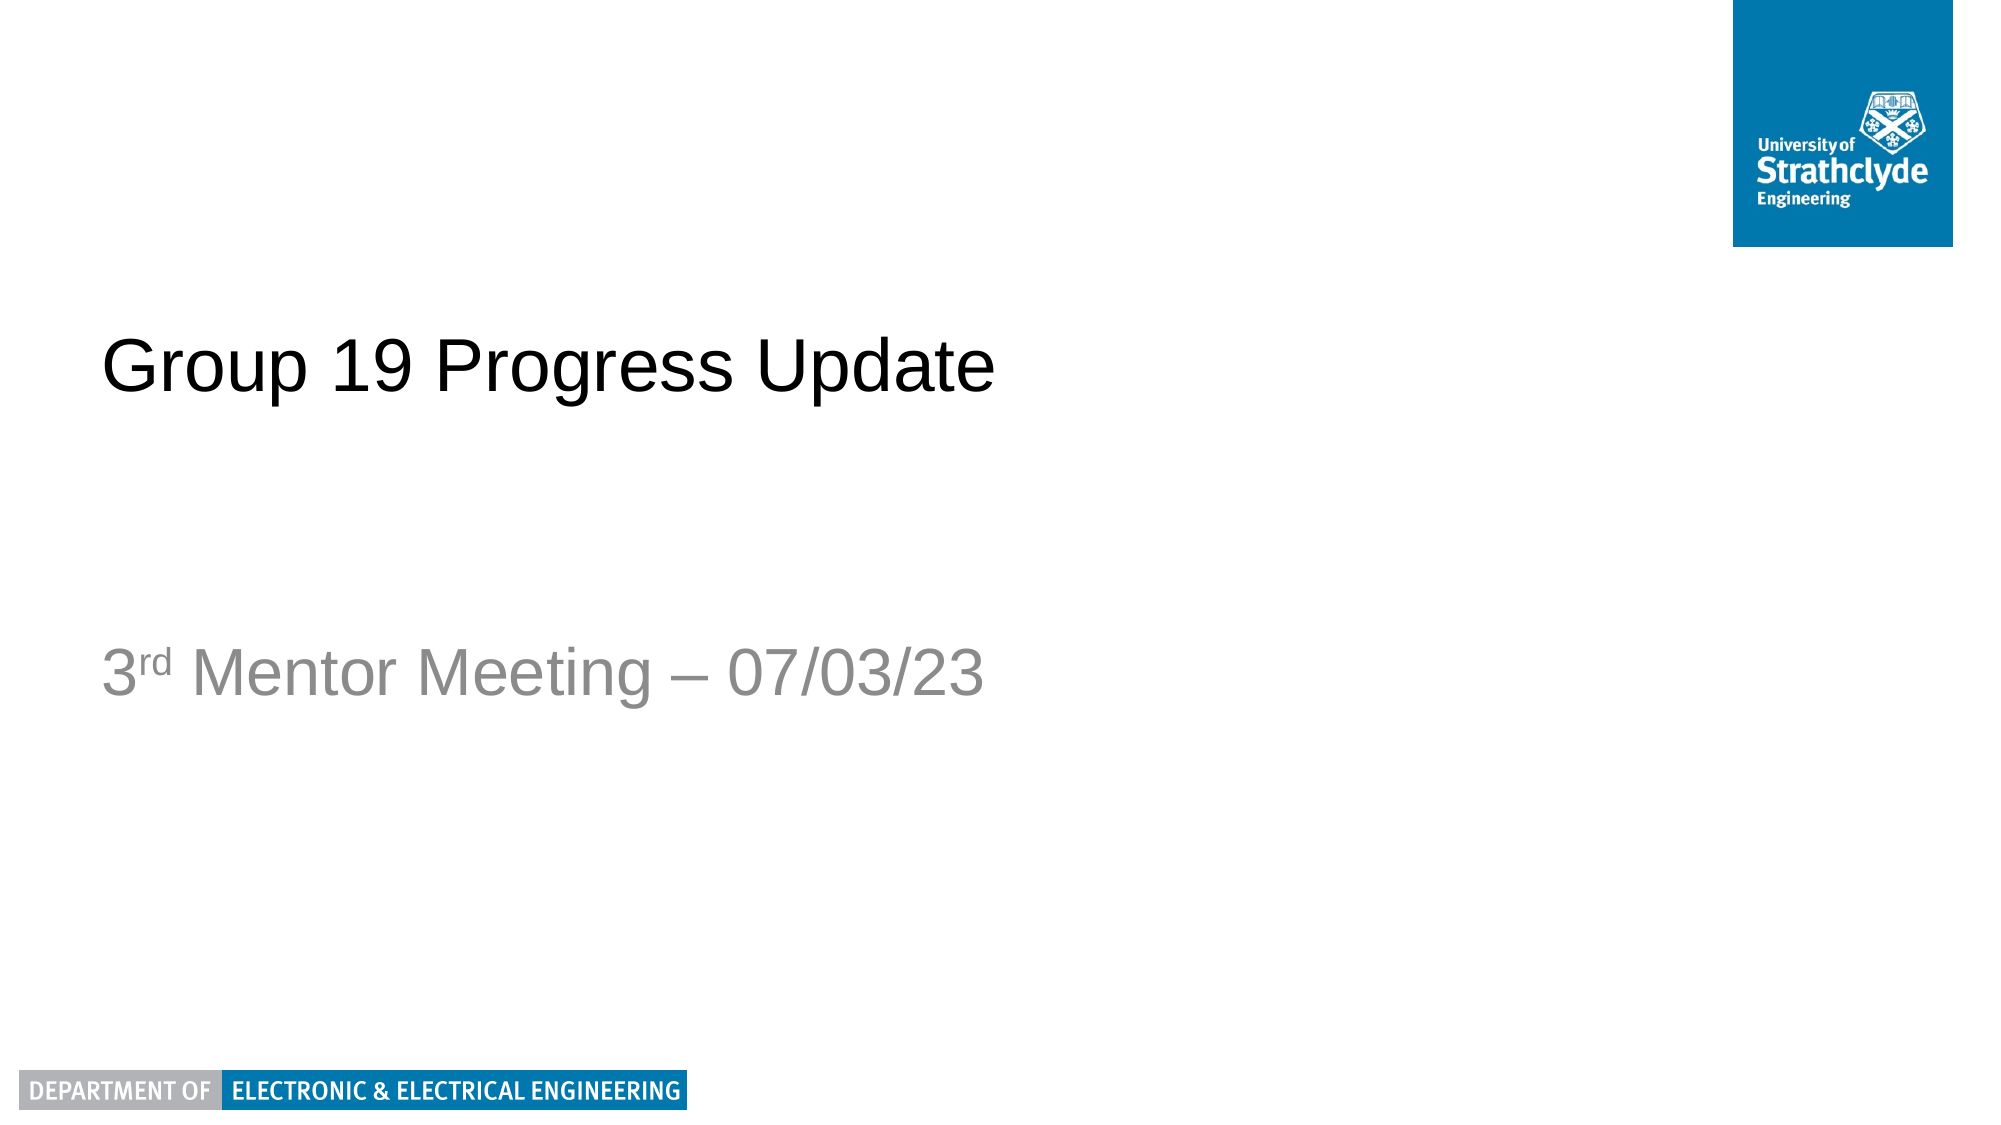

# Group 19 Progress Update
3rd Mentor Meeting – 07/03/23